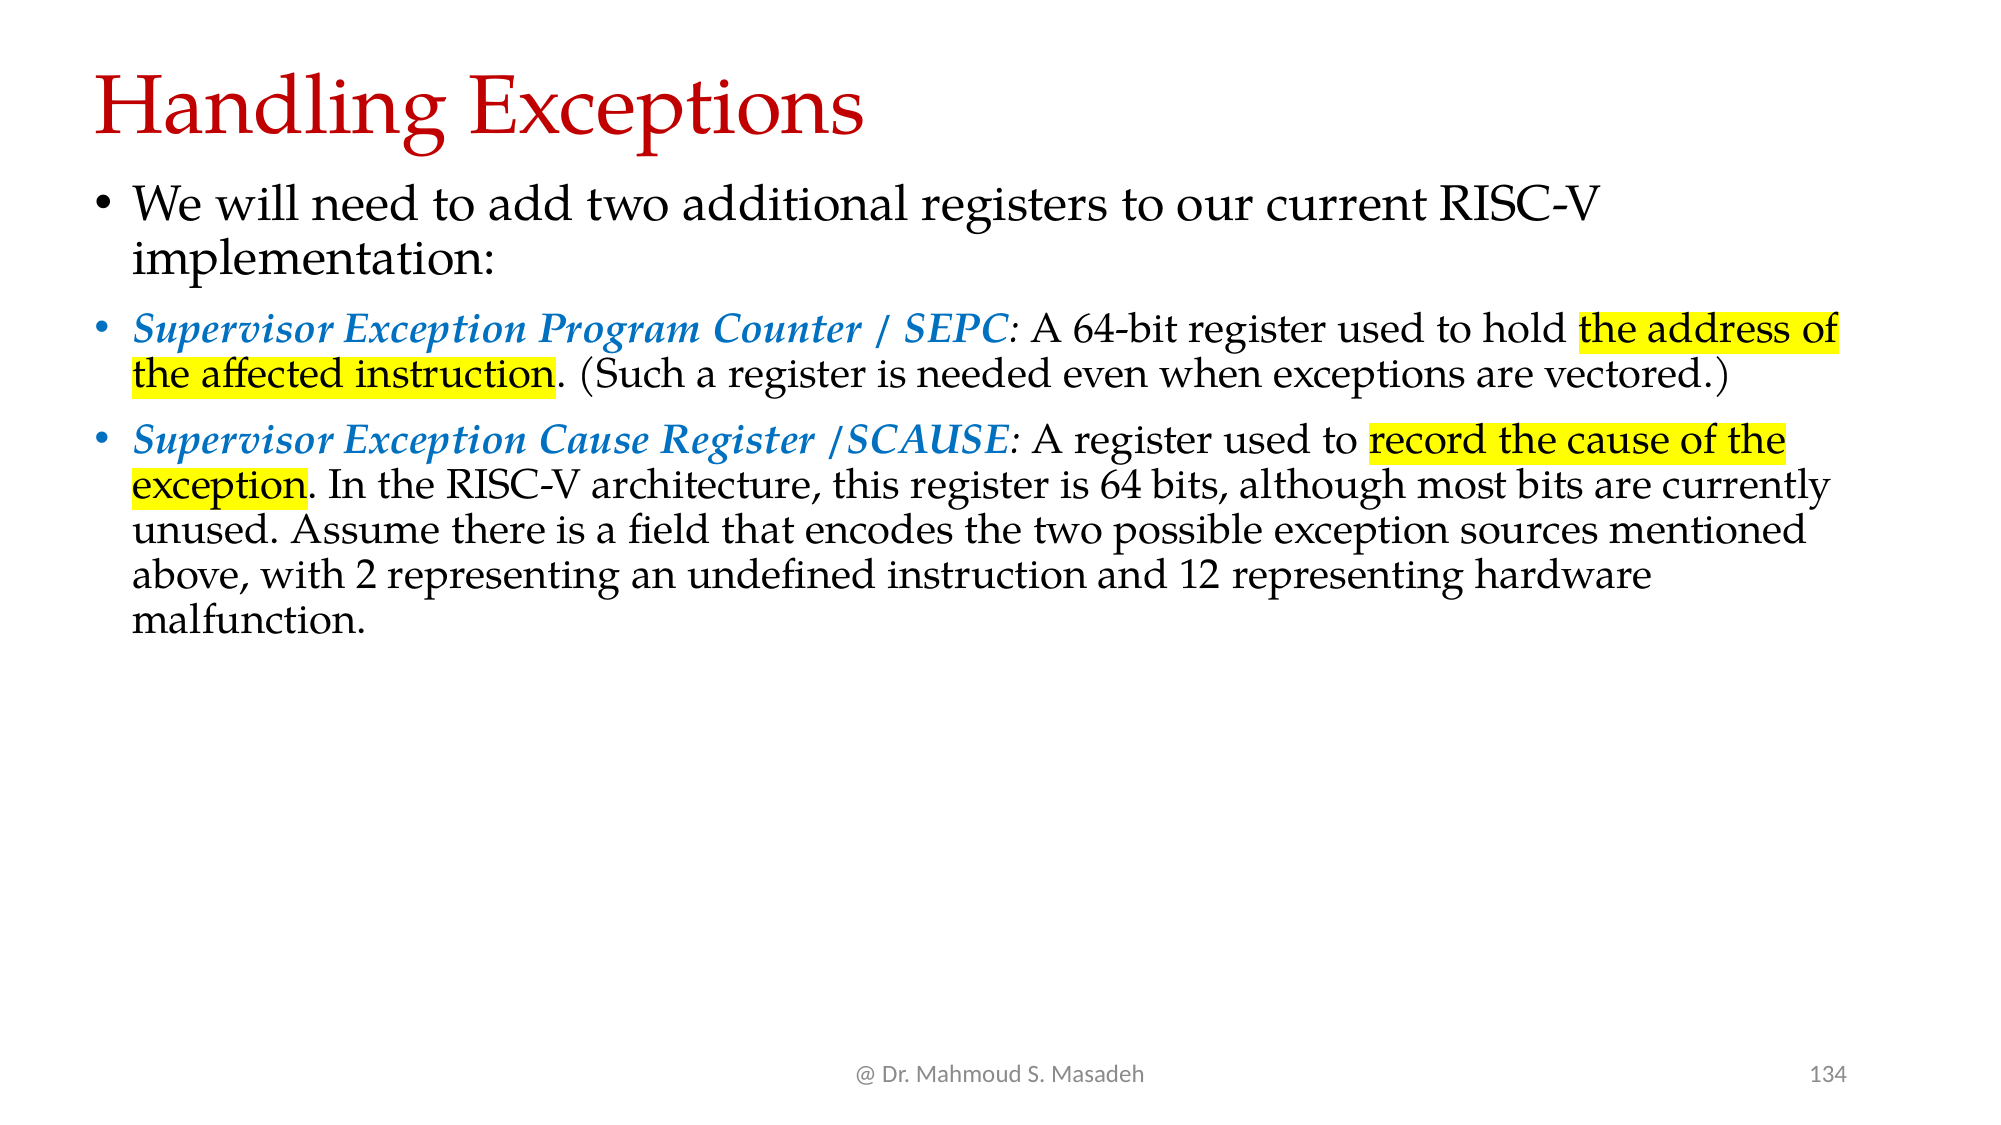

# Handling Exceptions
We will need to add two additional registers to our current RISC-V implementation:
Supervisor Exception Program Counter / SEPC: A 64-bit register used to hold the address of the affected instruction. (Such a register is needed even when exceptions are vectored.)
Supervisor Exception Cause Register /SCAUSE: A register used to record the cause of the exception. In the RISC-V architecture, this register is 64 bits, although most bits are currently unused. Assume there is a field that encodes the two possible exception sources mentioned above, with 2 representing an undefined instruction and 12 representing hardware malfunction.
@ Dr. Mahmoud S. Masadeh
134